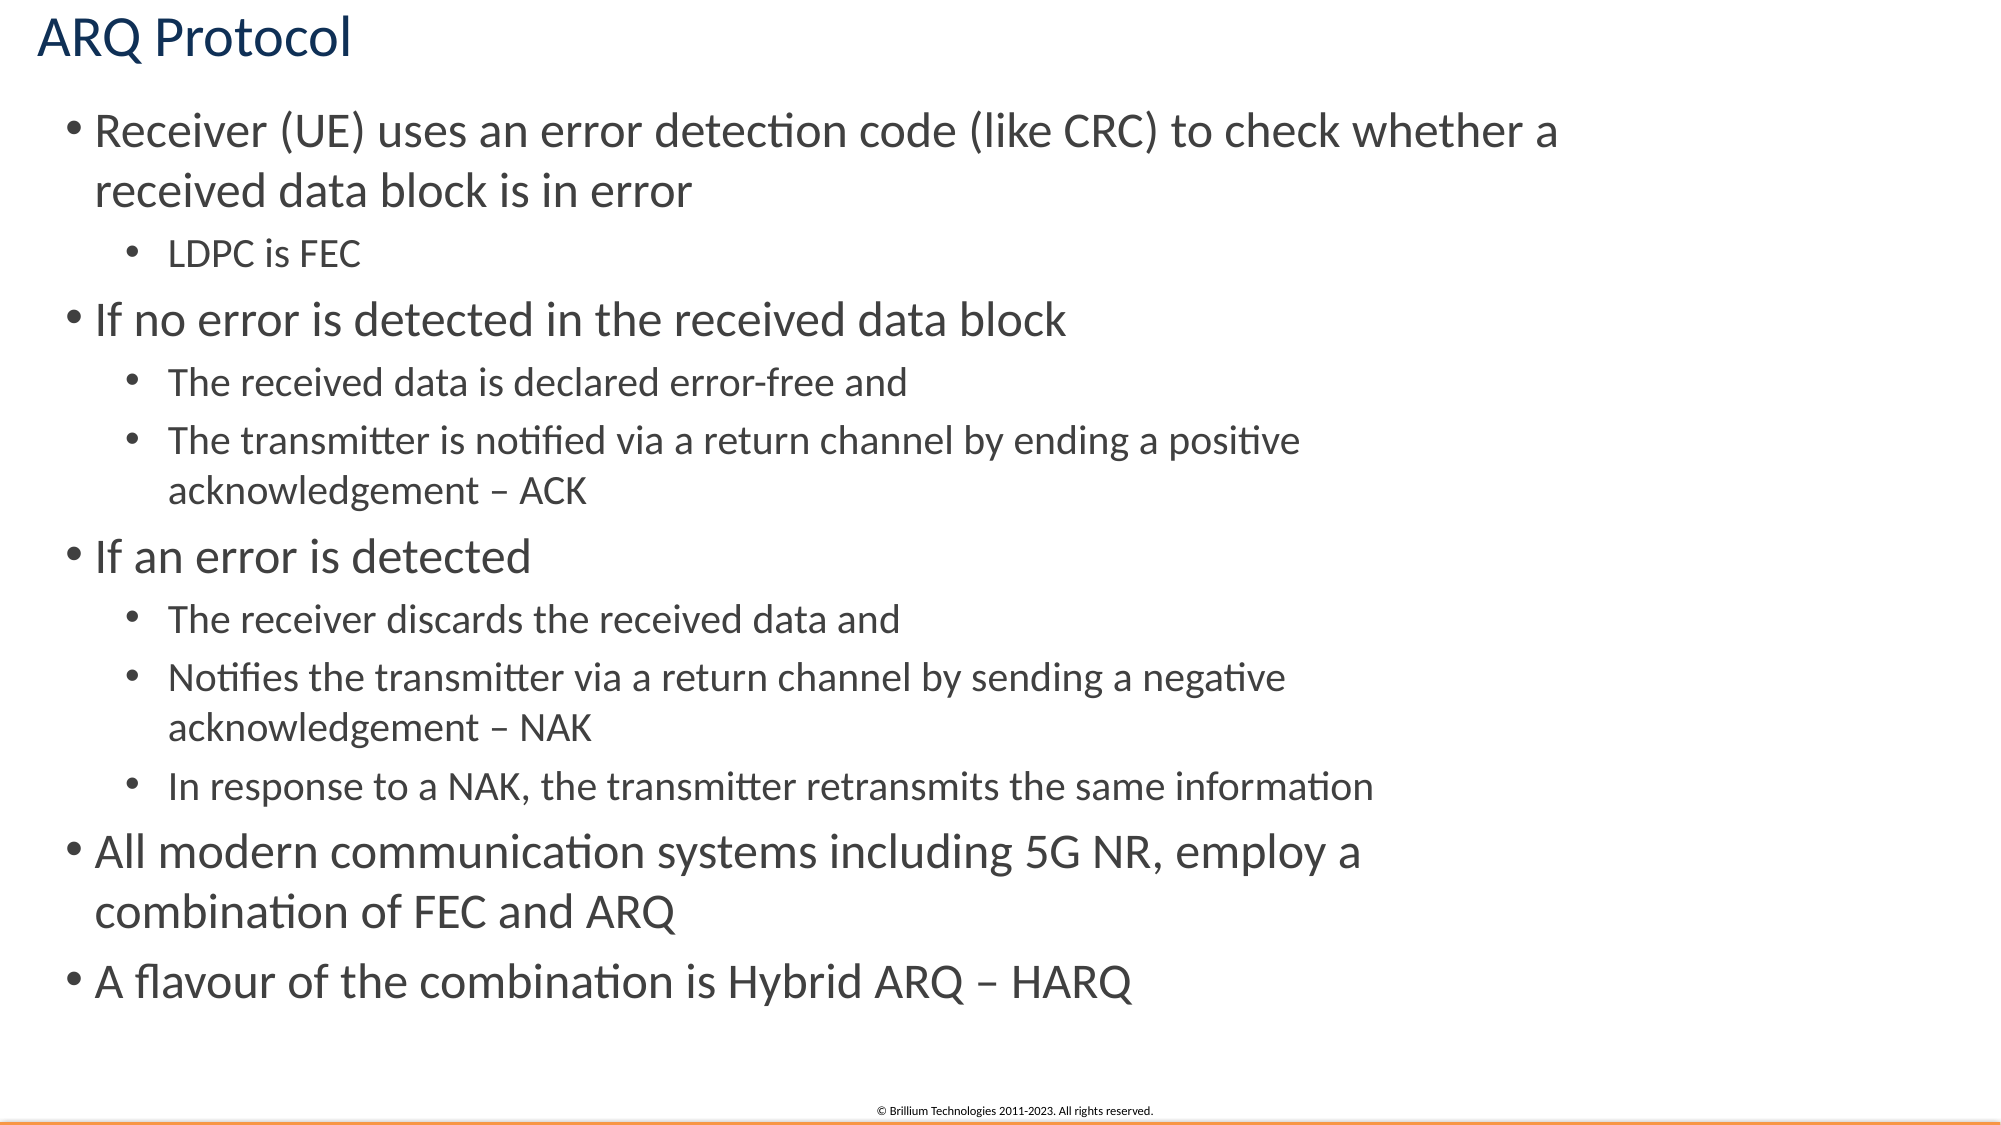

# ARQ Protocol
Receiver (UE) uses an error detection code (like CRC) to check whether a received data block is in error
LDPC is FEC
If no error is detected in the received data block
The received data is declared error-free and
The transmitter is notified via a return channel by ending a positive acknowledgement – ACK
If an error is detected
The receiver discards the received data and
Notifies the transmitter via a return channel by sending a negative acknowledgement – NAK
In response to a NAK, the transmitter retransmits the same information
All modern communication systems including 5G NR, employ a combination of FEC and ARQ
A flavour of the combination is Hybrid ARQ – HARQ